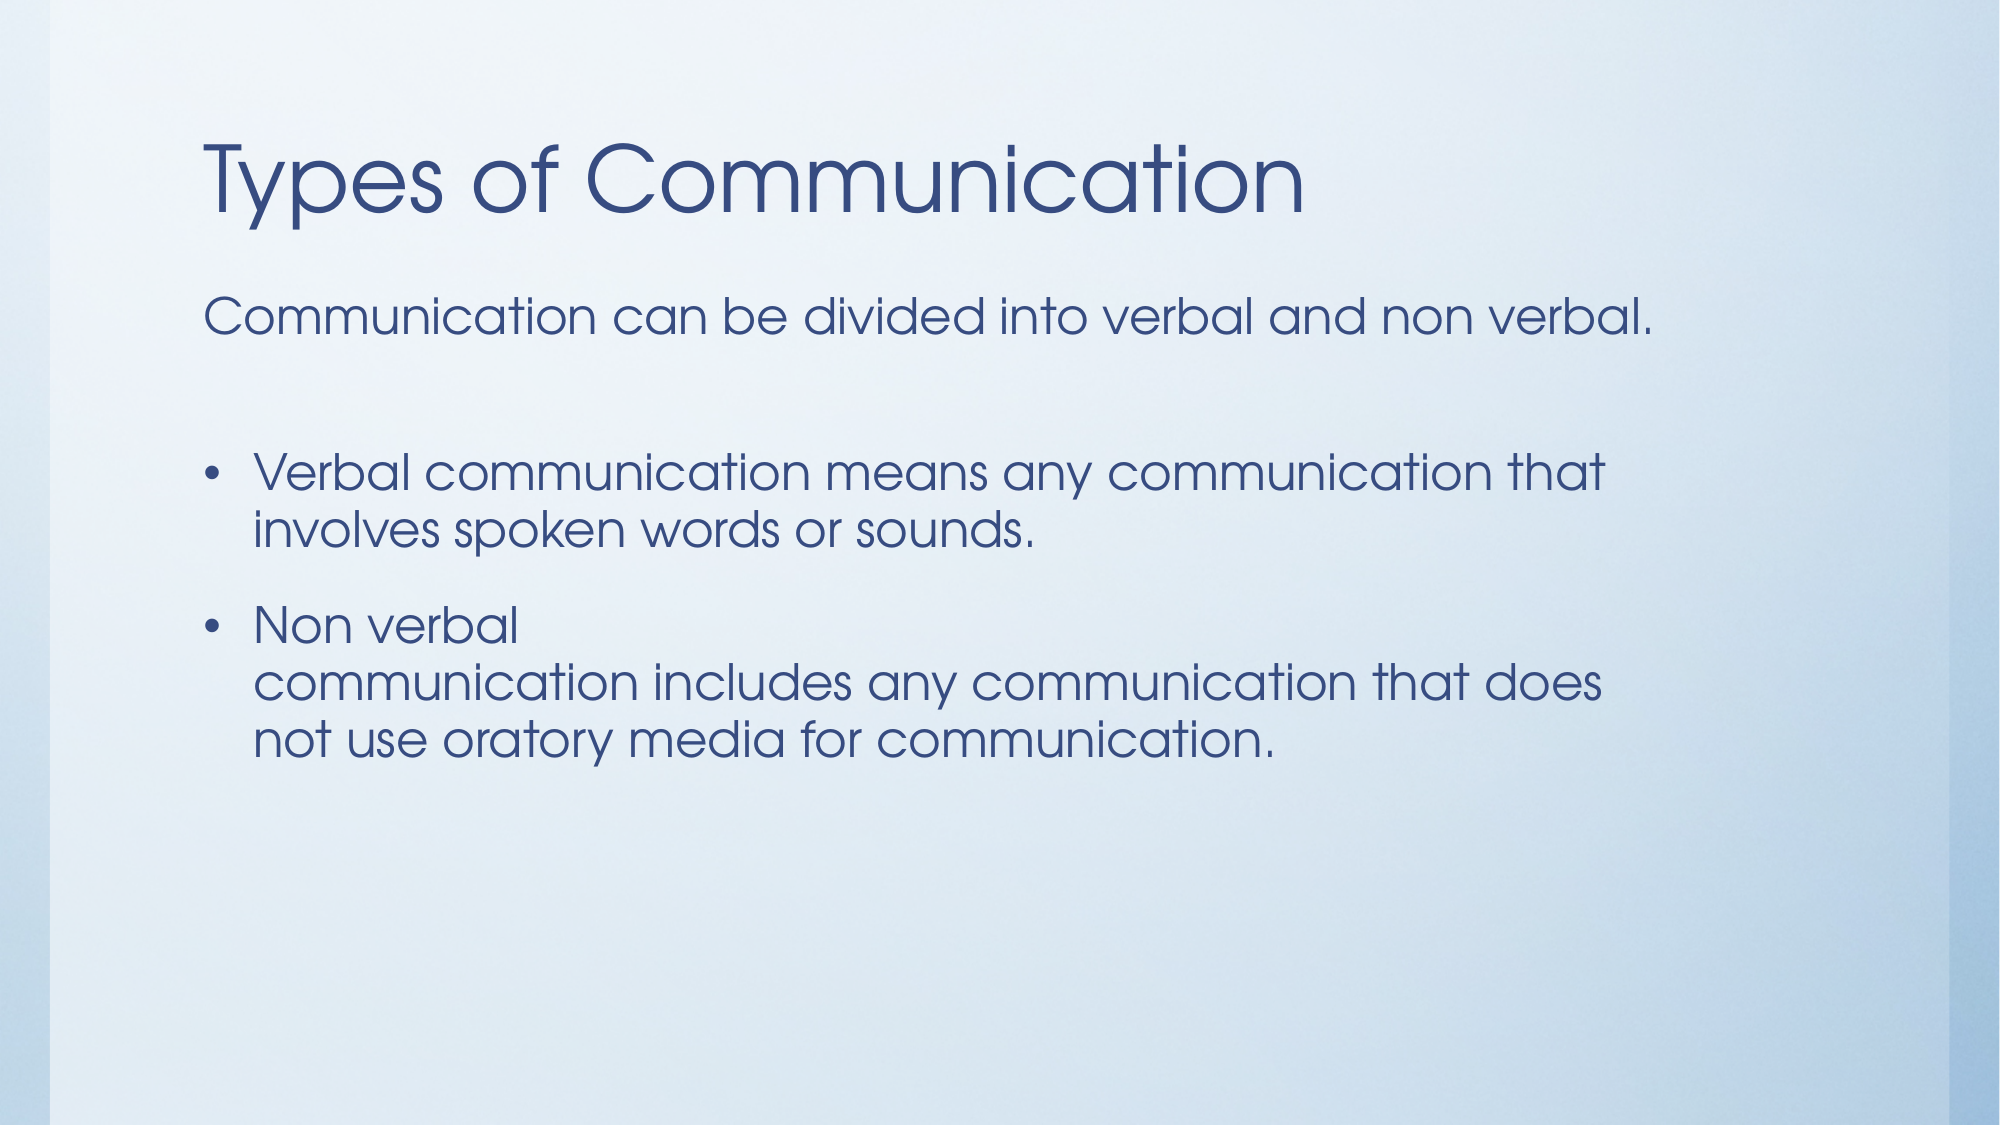

# Types of Communication
Communication can be divided into verbal and non verbal.
Verbal communication means any communication that
involves spoken words or sounds.
Non verbal
communication includes any communication that does
not use oratory media for communication.